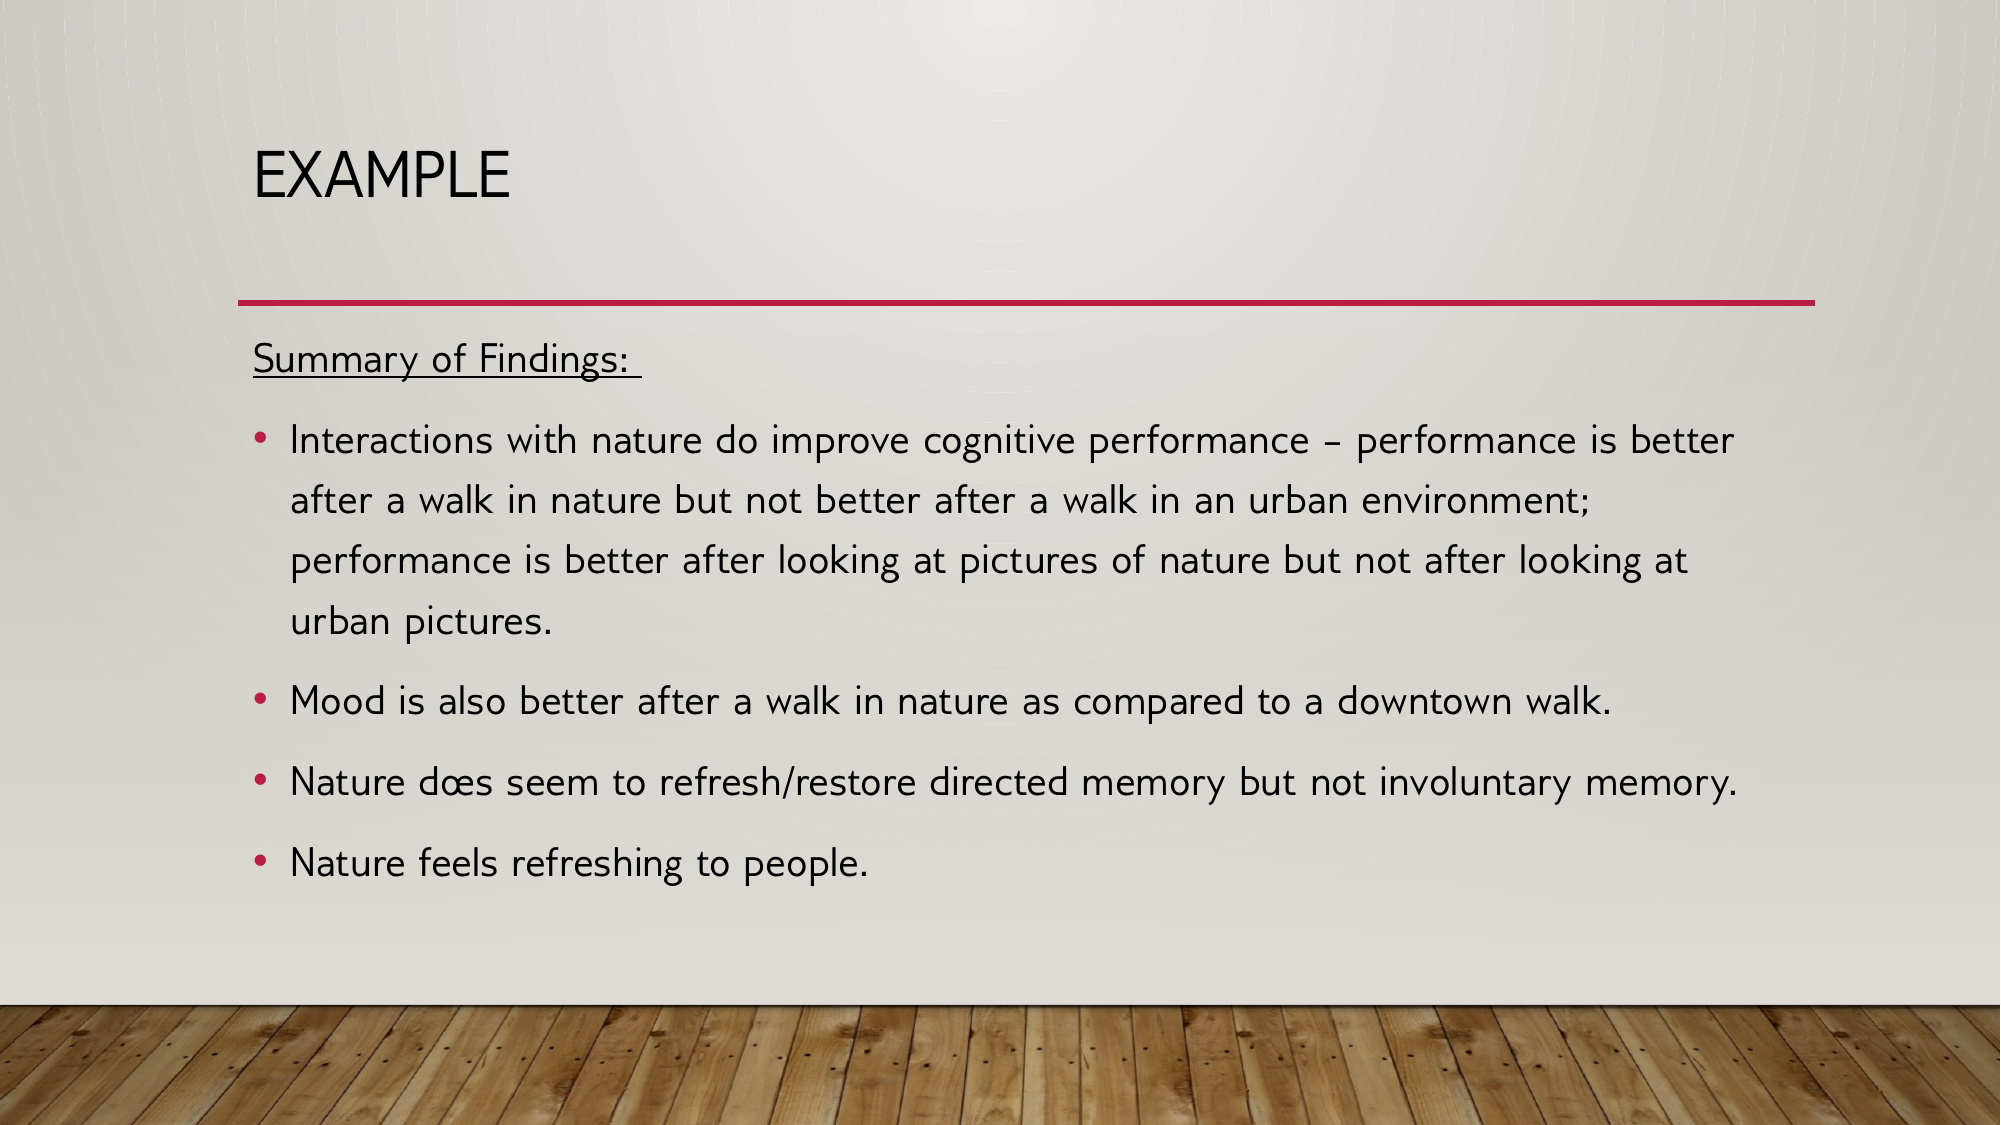

# Example
Summary of Findings:
Interactions with nature do improve cognitive performance – performance is better after a walk in nature but not better after a walk in an urban environment; performance is better after looking at pictures of nature but not after looking at urban pictures.
Mood is also better after a walk in nature as compared to a downtown walk.
Nature does seem to refresh/restore directed memory but not involuntary memory.
Nature feels refreshing to people.